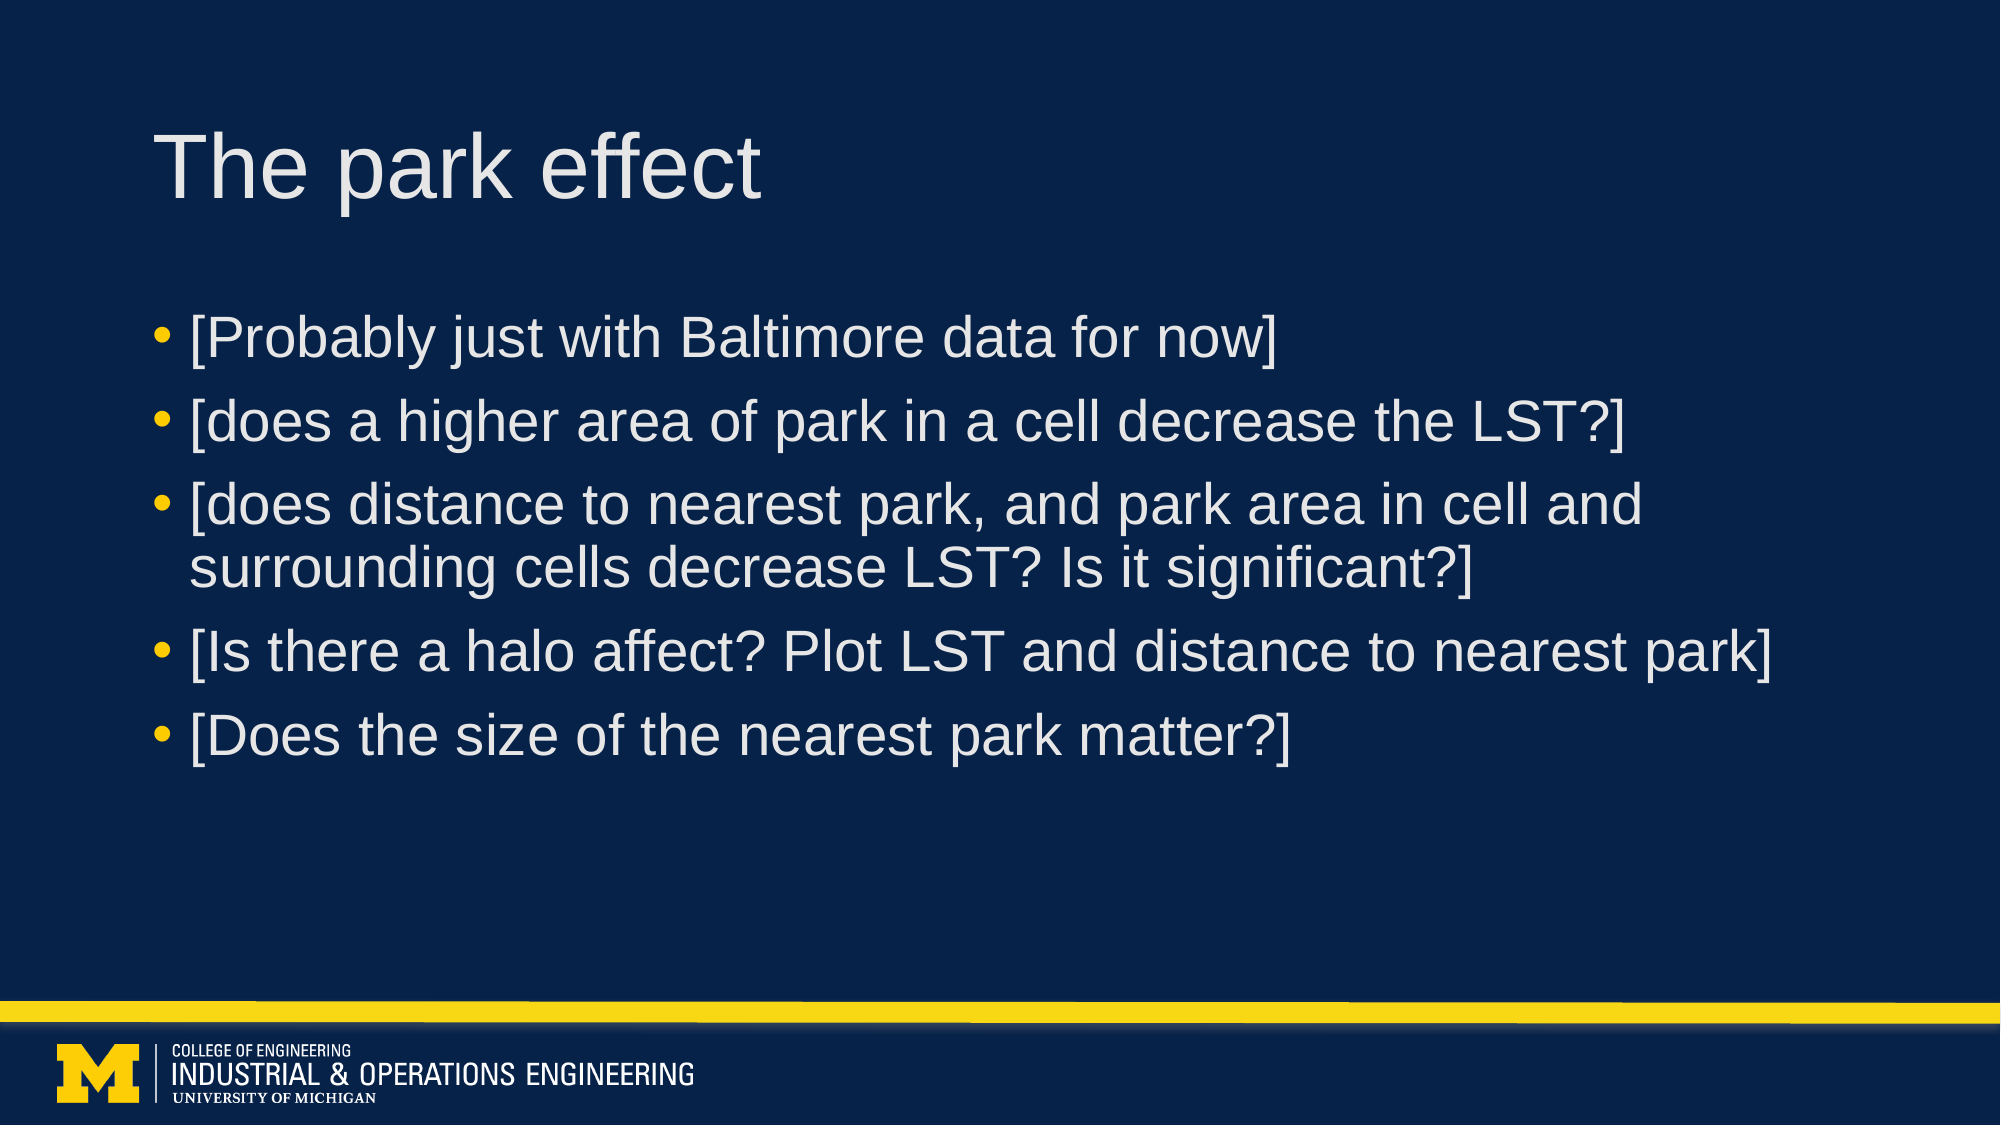

# The park effect
[Probably just with Baltimore data for now]
[does a higher area of park in a cell decrease the LST?]
[does distance to nearest park, and park area in cell and surrounding cells decrease LST? Is it significant?]
[Is there a halo affect? Plot LST and distance to nearest park]
[Does the size of the nearest park matter?]